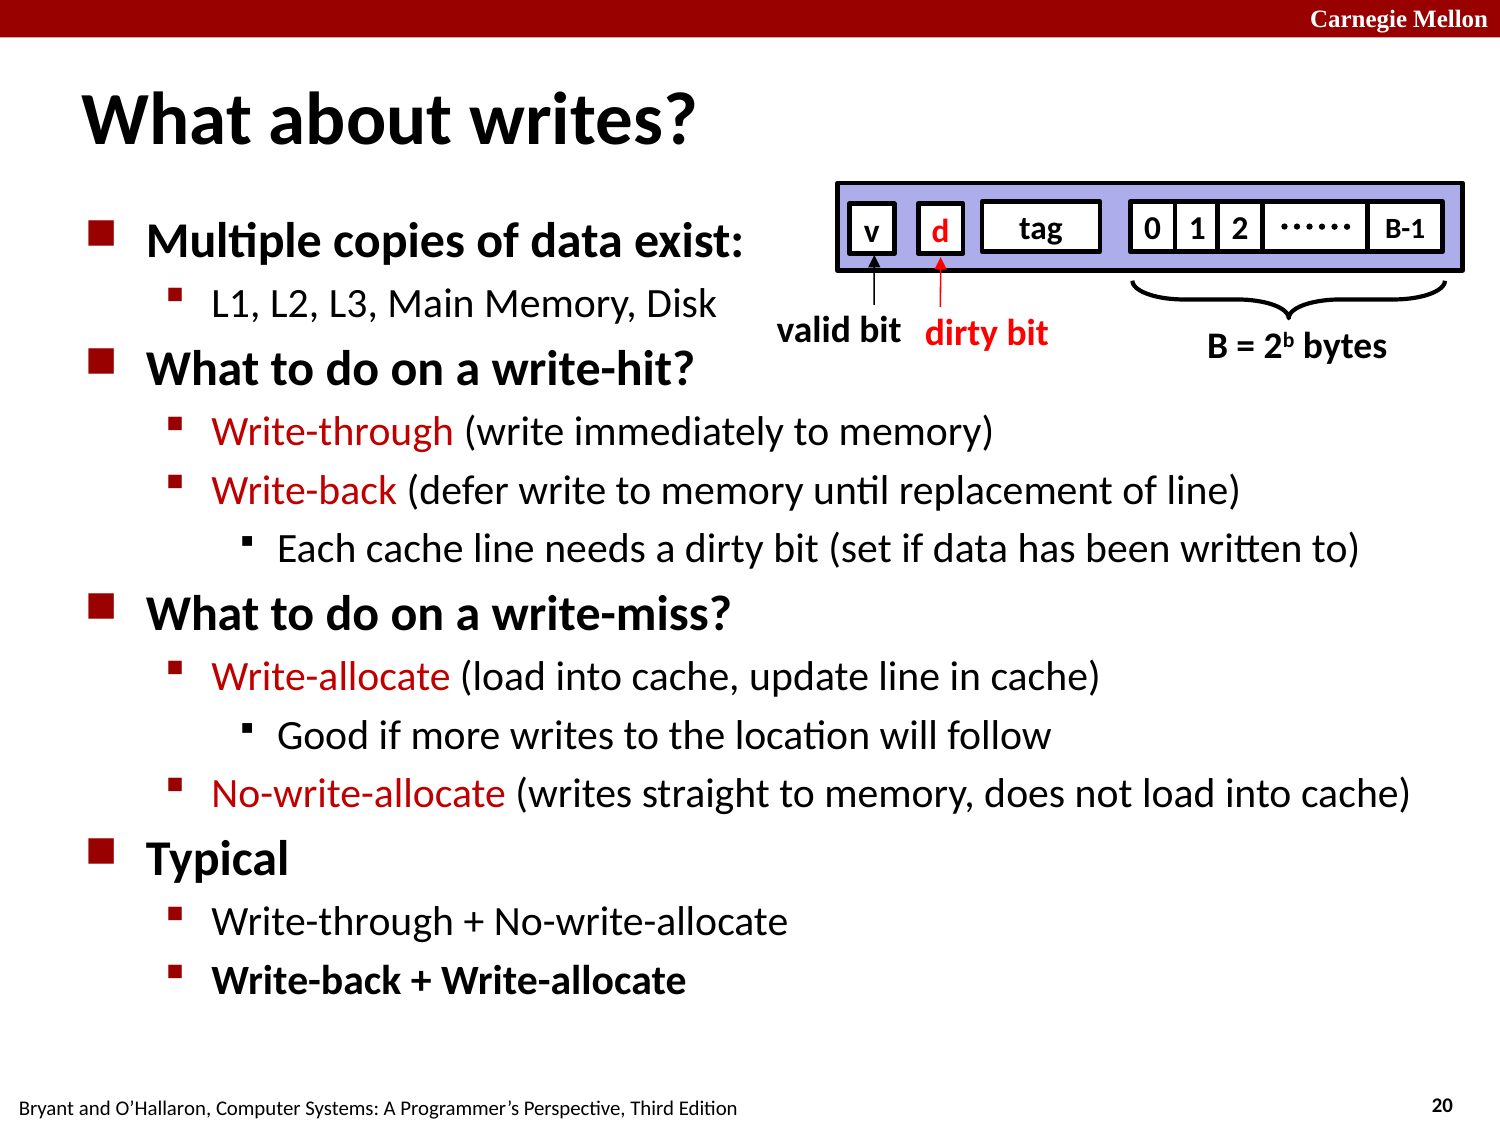

# What about writes?

tag
0
1
2

B-1
v
d
dirty bit
valid bit
B = 2b bytes
Multiple copies of data exist:
L1, L2, L3, Main Memory, Disk
What to do on a write-hit?
Write-through (write immediately to memory)
Write-back (defer write to memory until replacement of line)
Each cache line needs a dirty bit (set if data has been written to)
What to do on a write-miss?
Write-allocate (load into cache, update line in cache)
Good if more writes to the location will follow
No-write-allocate (writes straight to memory, does not load into cache)
Typical
Write-through + No-write-allocate
Write-back + Write-allocate